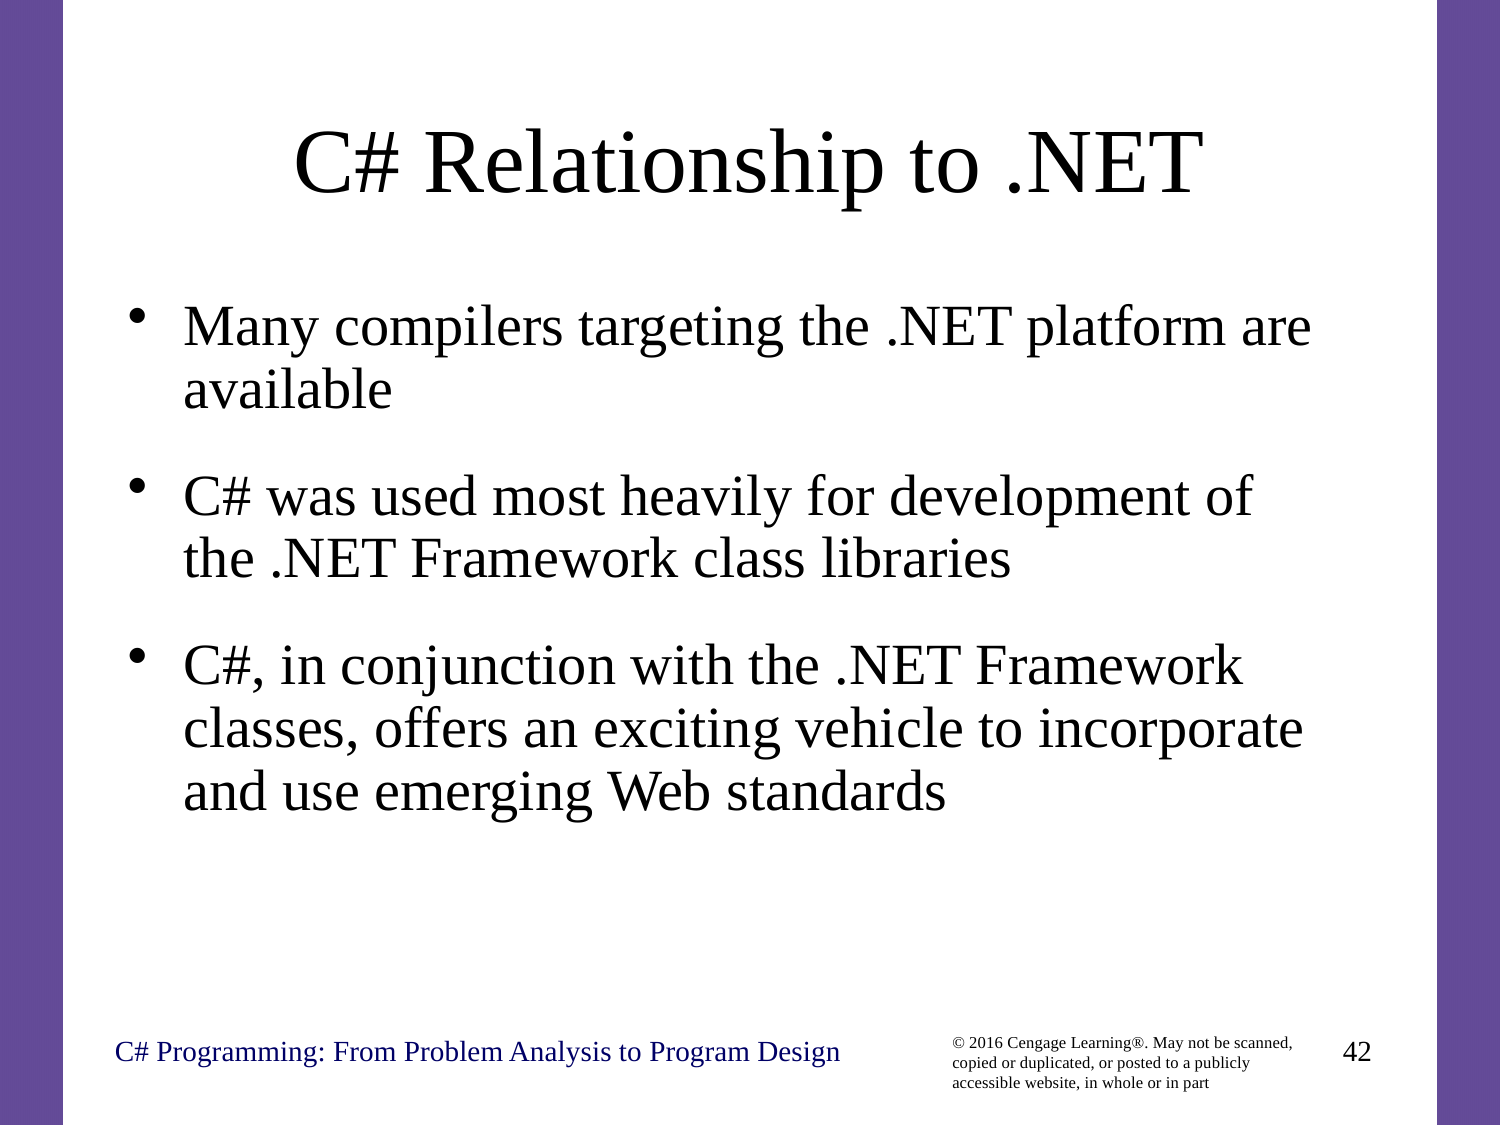

# C# Relationship to .NET
Many compilers targeting the .NET platform are available
C# was used most heavily for development of the .NET Framework class libraries
C#, in conjunction with the .NET Framework classes, offers an exciting vehicle to incorporate and use emerging Web standards
C# Programming: From Problem Analysis to Program Design

42